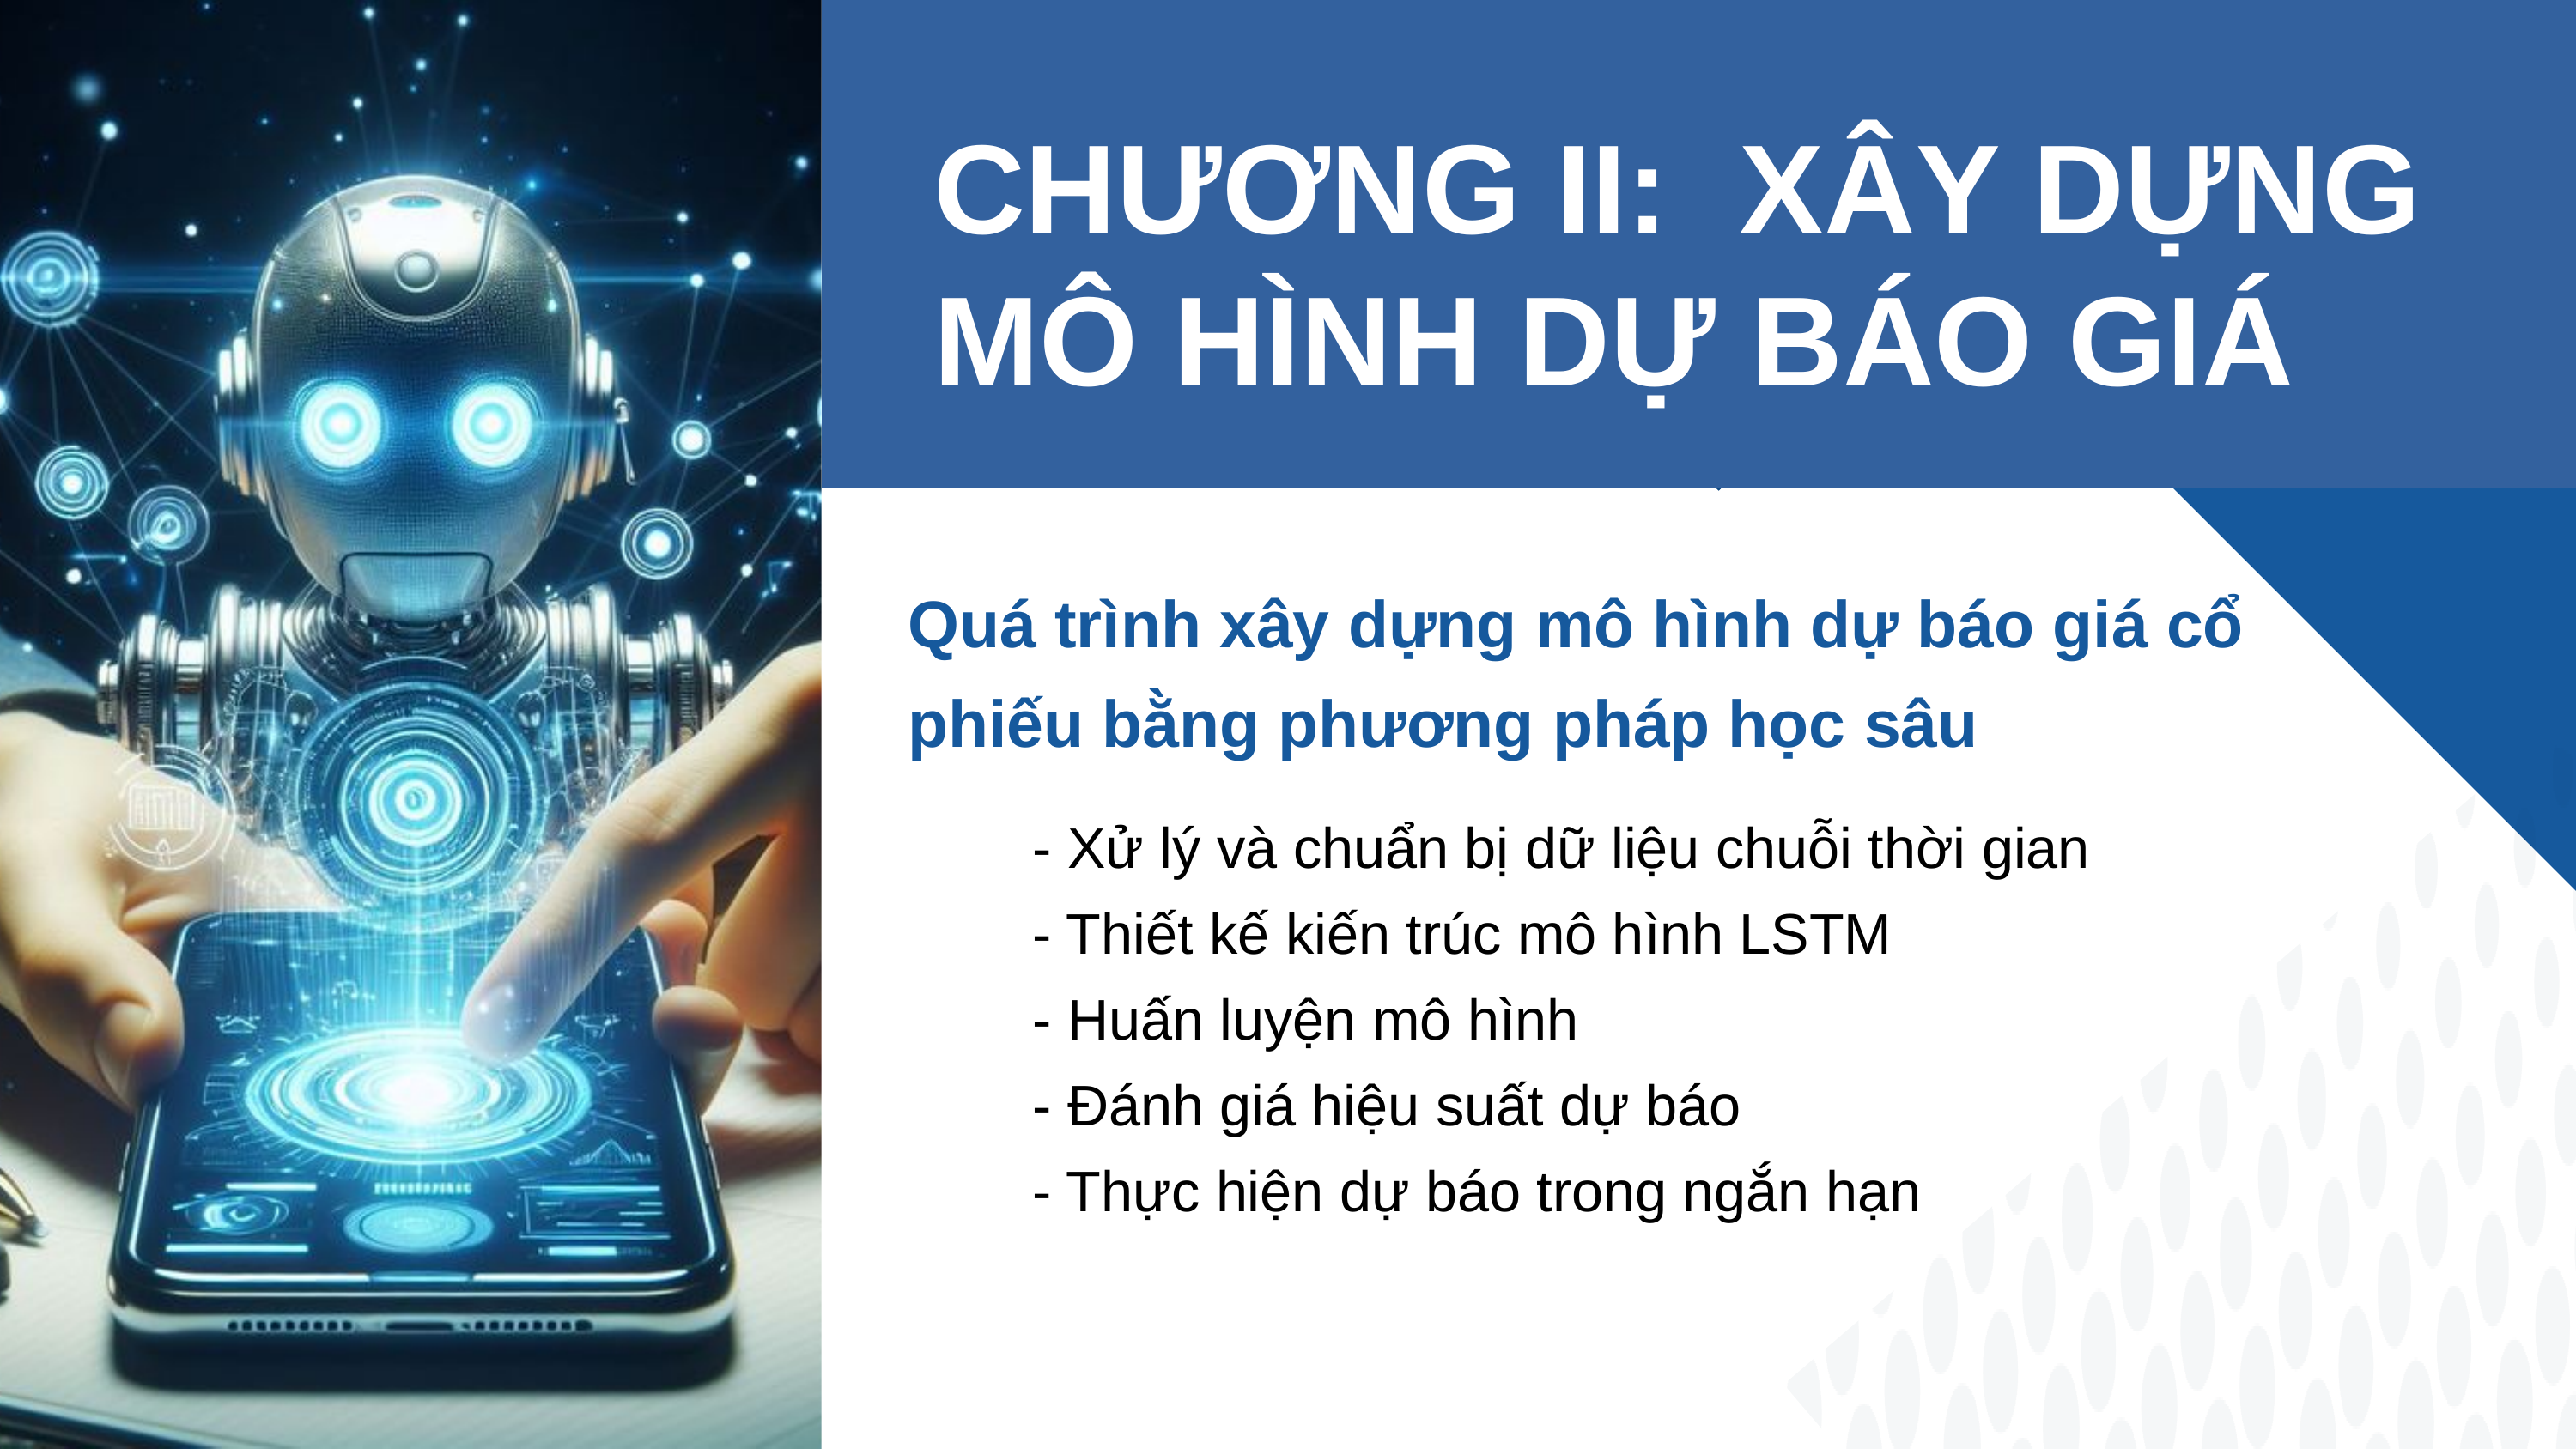

CHƯƠNG II:  XÂY DỰNG MÔ HÌNH DỰ BÁO GIÁ

Quá trình xây dựng mô hình dự báo giá cổ phiếu bằng phương pháp học sâu

- Xử lý và chuẩn bị dữ liệu chuỗi thời gian
- Thiết kế kiến trúc mô hình LSTM
- Huấn luyện mô hình
- Đánh giá hiệu suất dự báo
- Thực hiện dự báo trong ngắn hạn